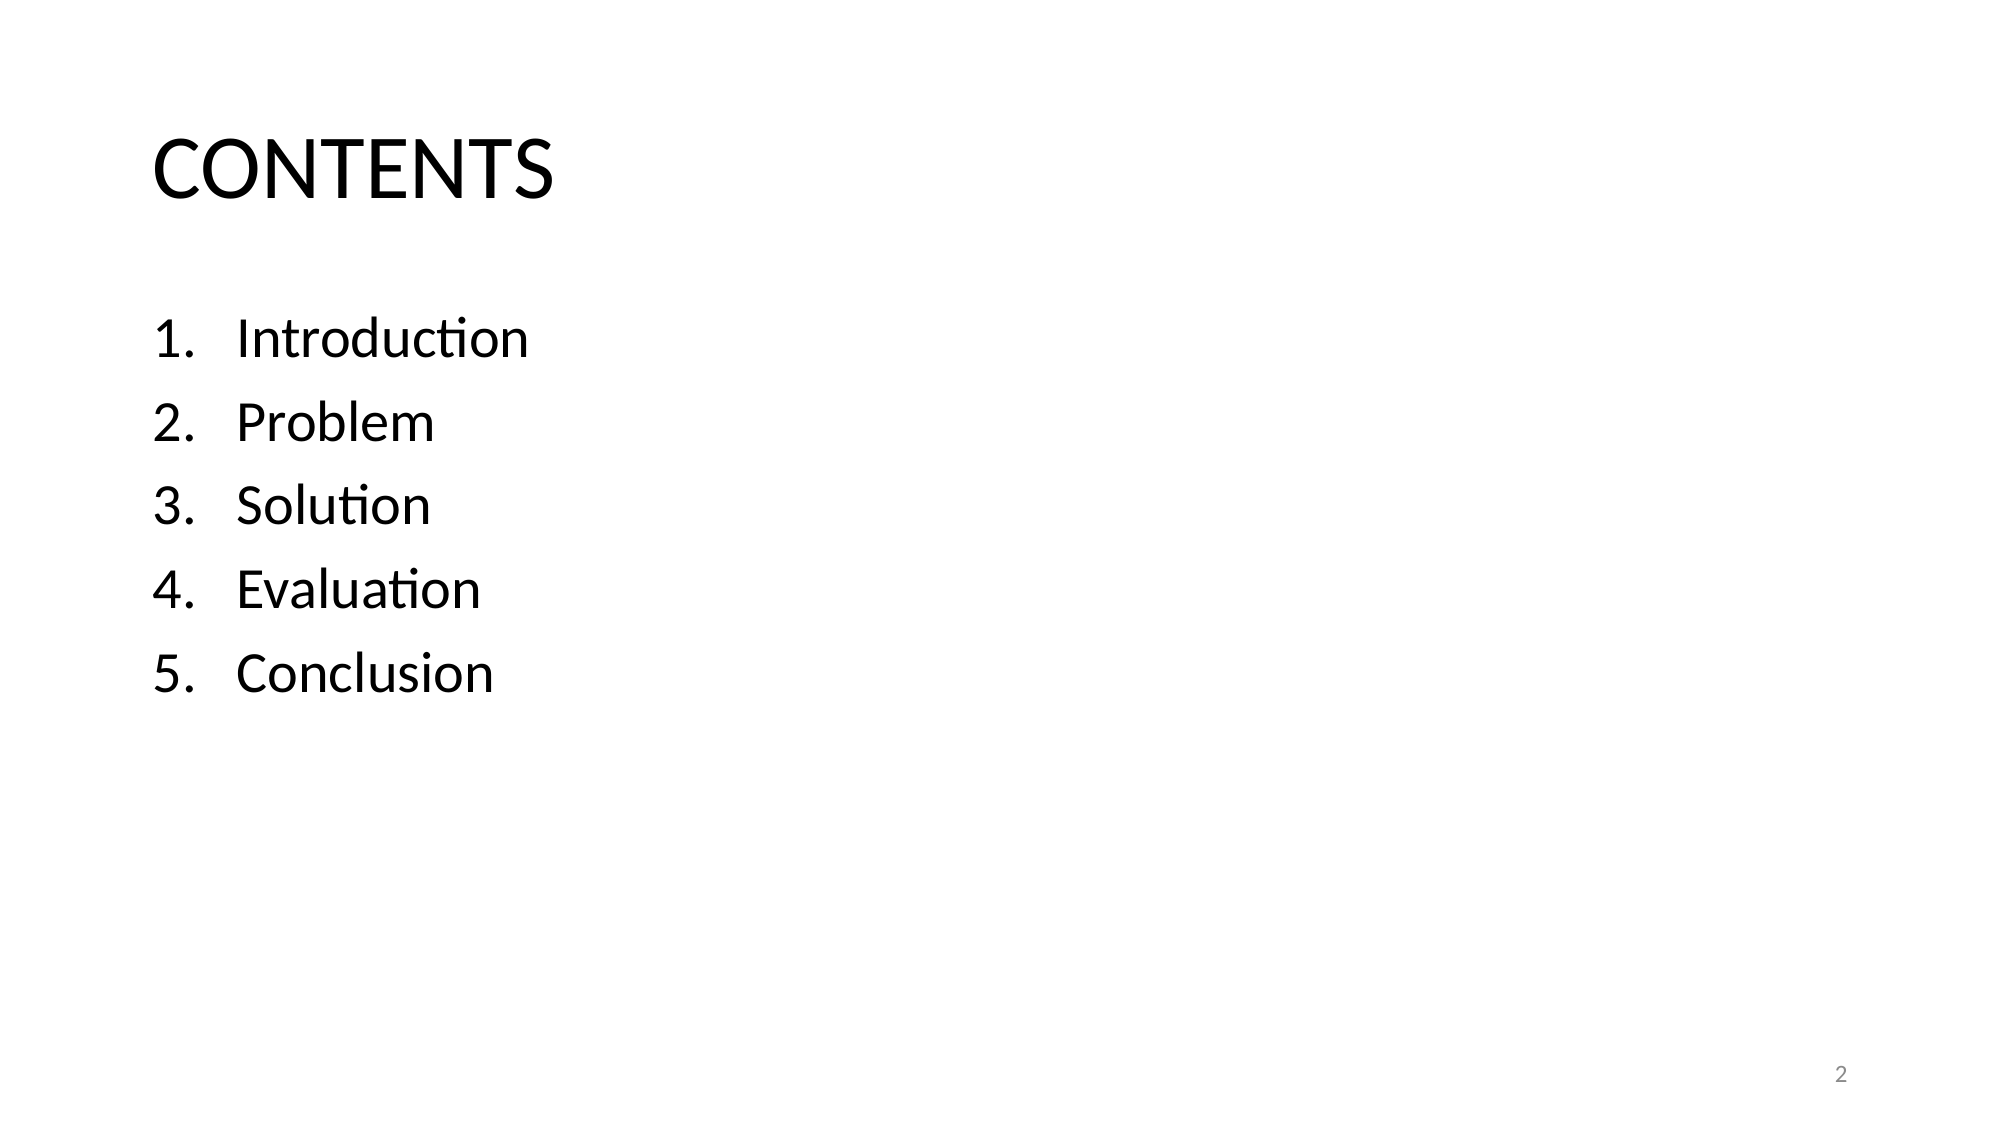

# CONTENTS
Introduction
Problem
Solution
Evaluation
Conclusion
2